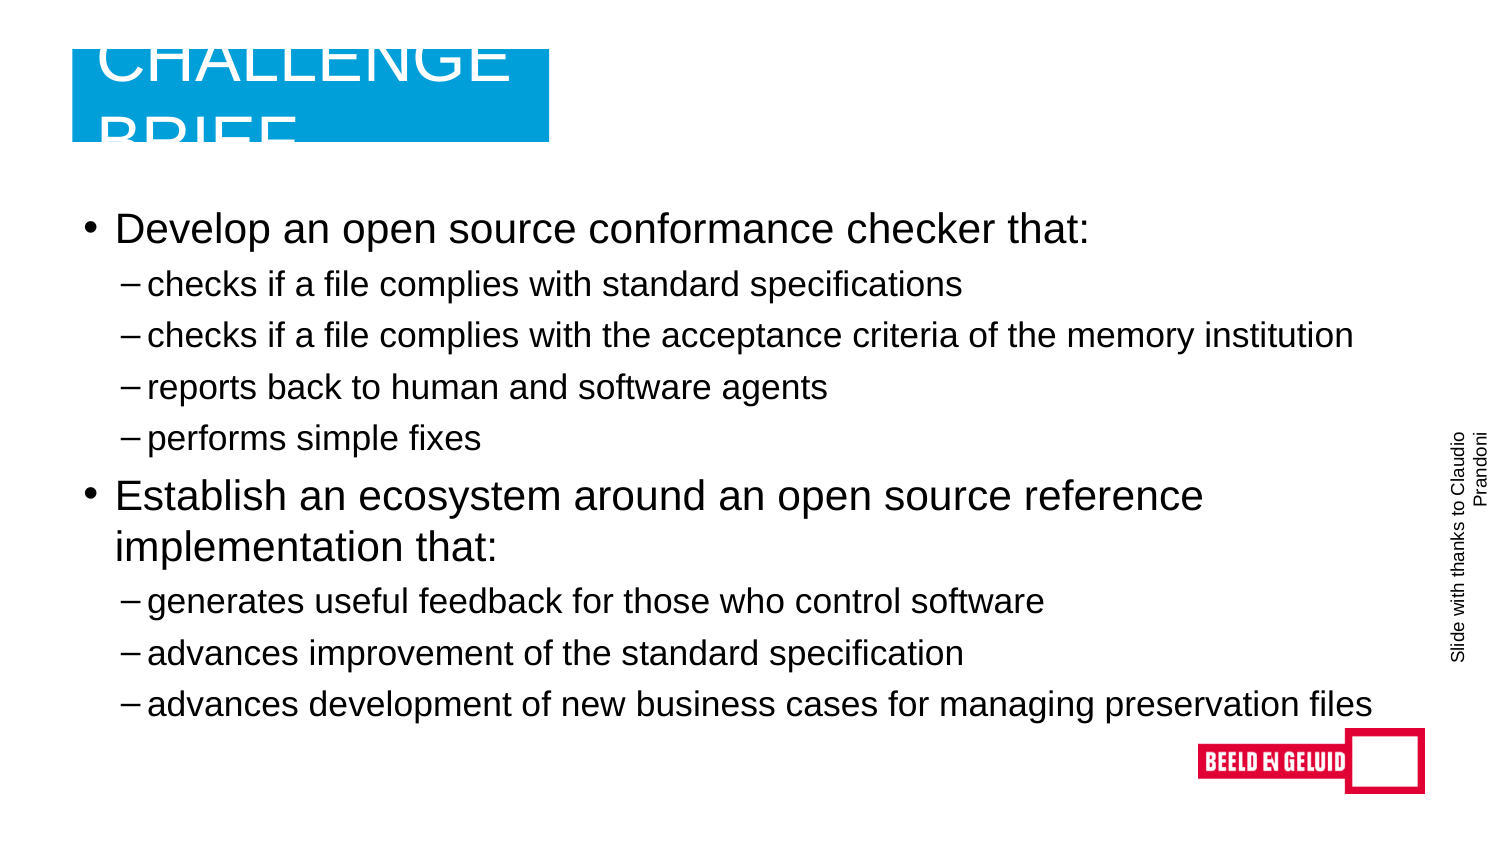

# Challenge Brief
Develop an open source conformance checker that:
checks if a file complies with standard specifications
checks if a file complies with the acceptance criteria of the memory institution
reports back to human and software agents
performs simple fixes
Establish an ecosystem around an open source reference implementation that:
generates useful feedback for those who control software
advances improvement of the standard specification
advances development of new business cases for managing preservation files
Slide with thanks to Claudio Prandoni